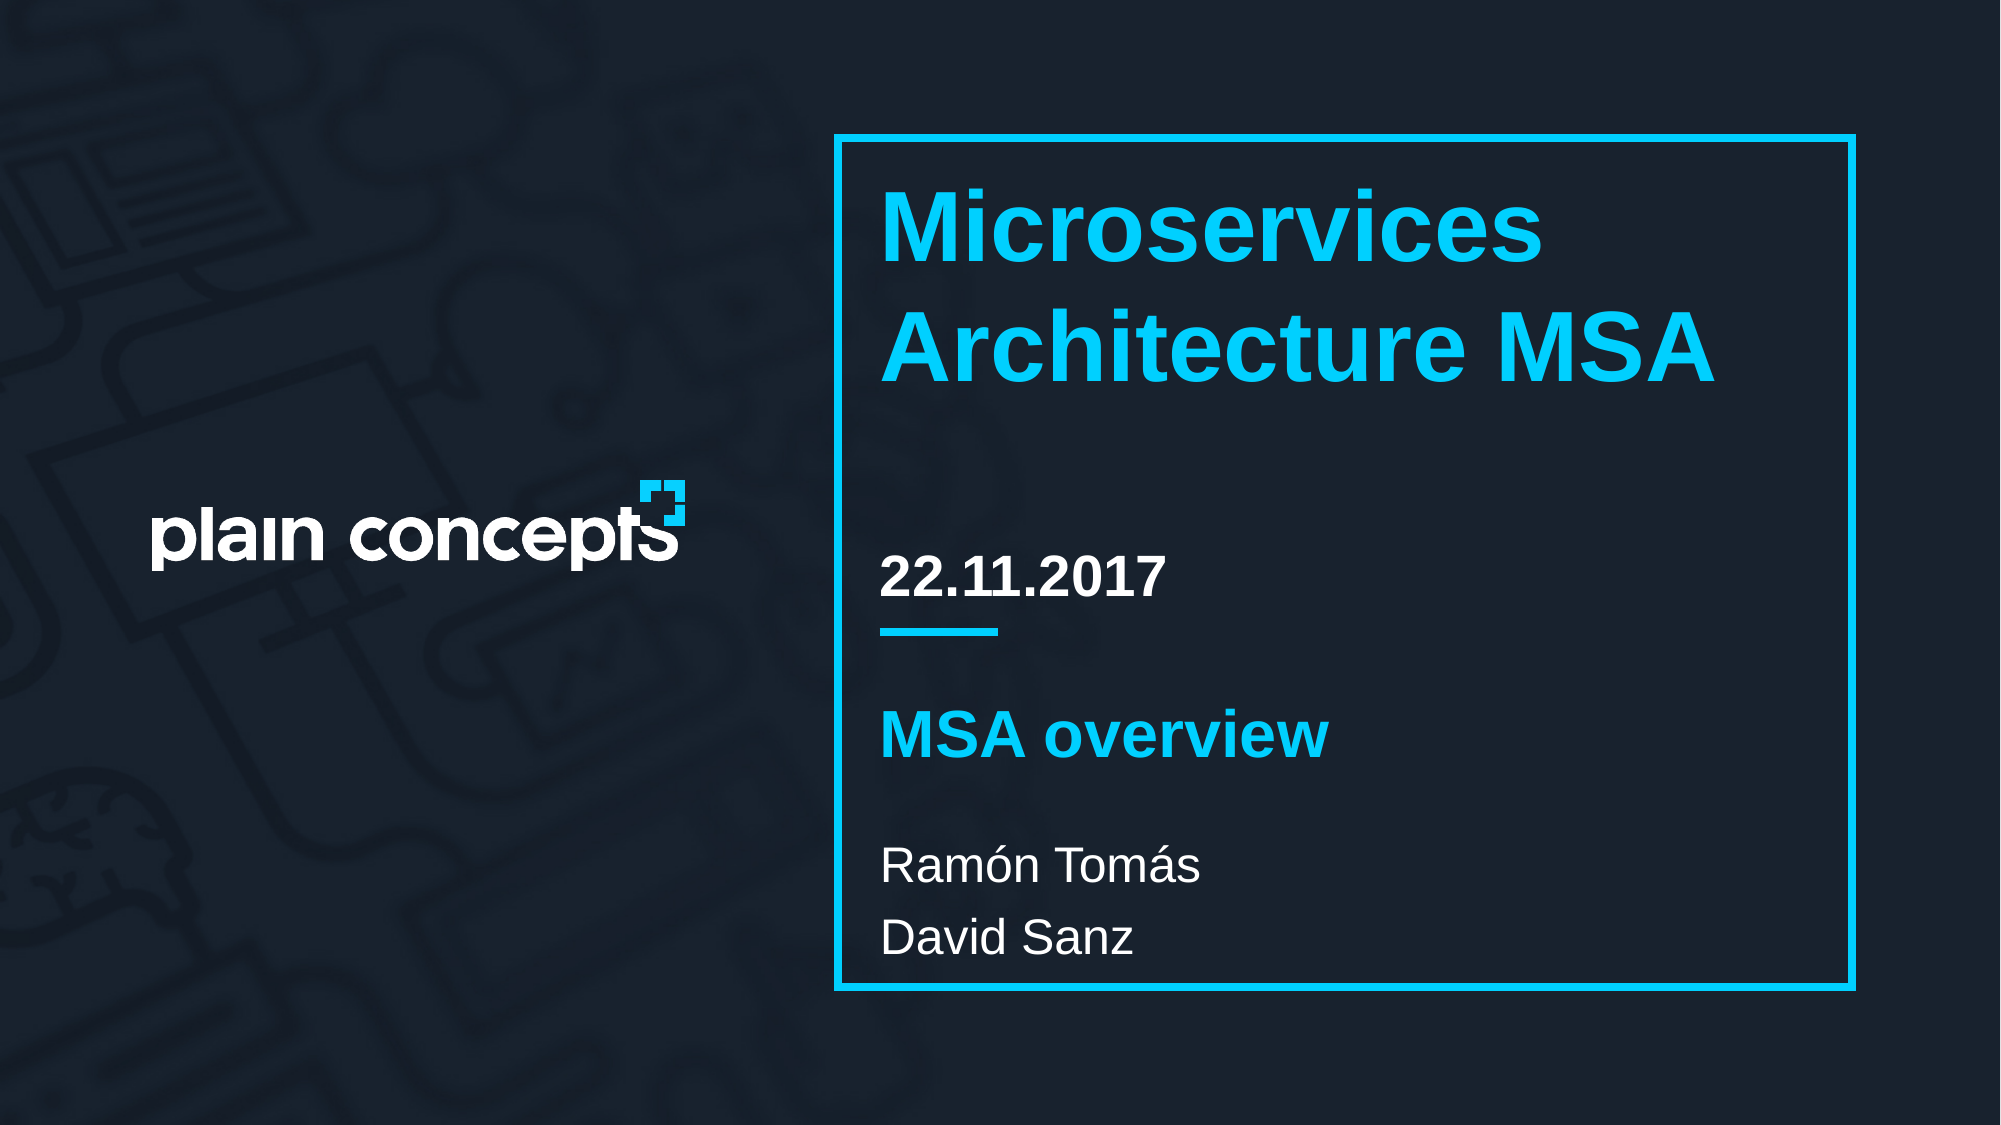

# Microservices Architecture MSA
22.11.2017
MSA overview
Ramón Tomás
David Sanz